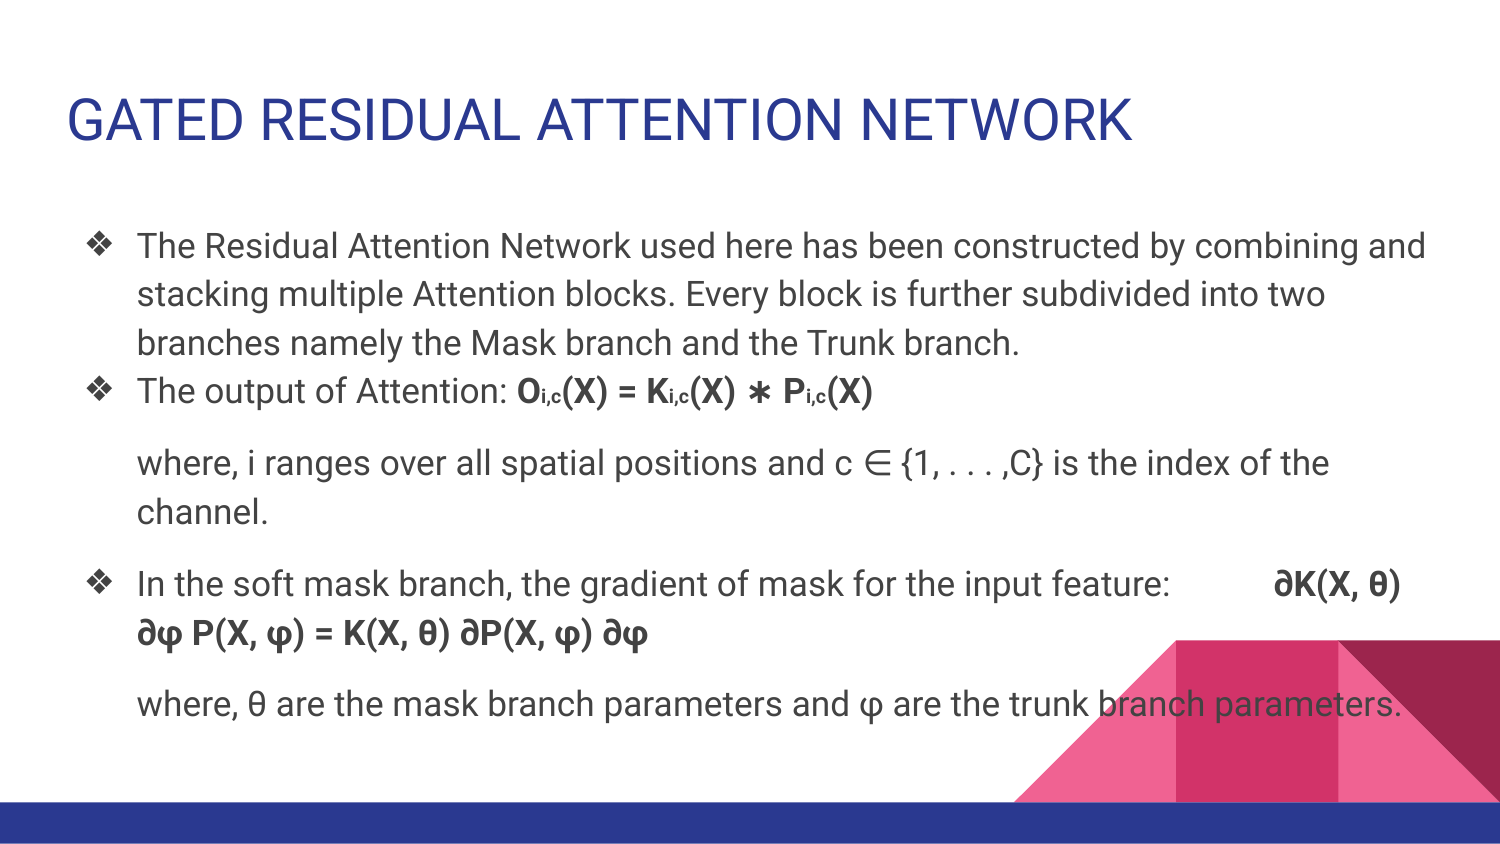

# GATED RESIDUAL ATTENTION NETWORK

The Residual Attention Network used here has been constructed by combining and stacking multiple Attention blocks. Every block is further subdivided into two branches namely the Mask branch and the Trunk branch.
The output of Attention: Oi,c(X) = Ki,c(X) ∗ Pi,c(X)
where, i ranges over all spatial positions and c ∈ {1, . . . ,C} is the index of the channel.
In the soft mask branch, the gradient of mask for the input feature:		 ∂K(X, θ) ∂φ P(X, φ) = K(X, θ) ∂P(X, φ) ∂φ
where, θ are the mask branch parameters and φ are the trunk branch parameters.